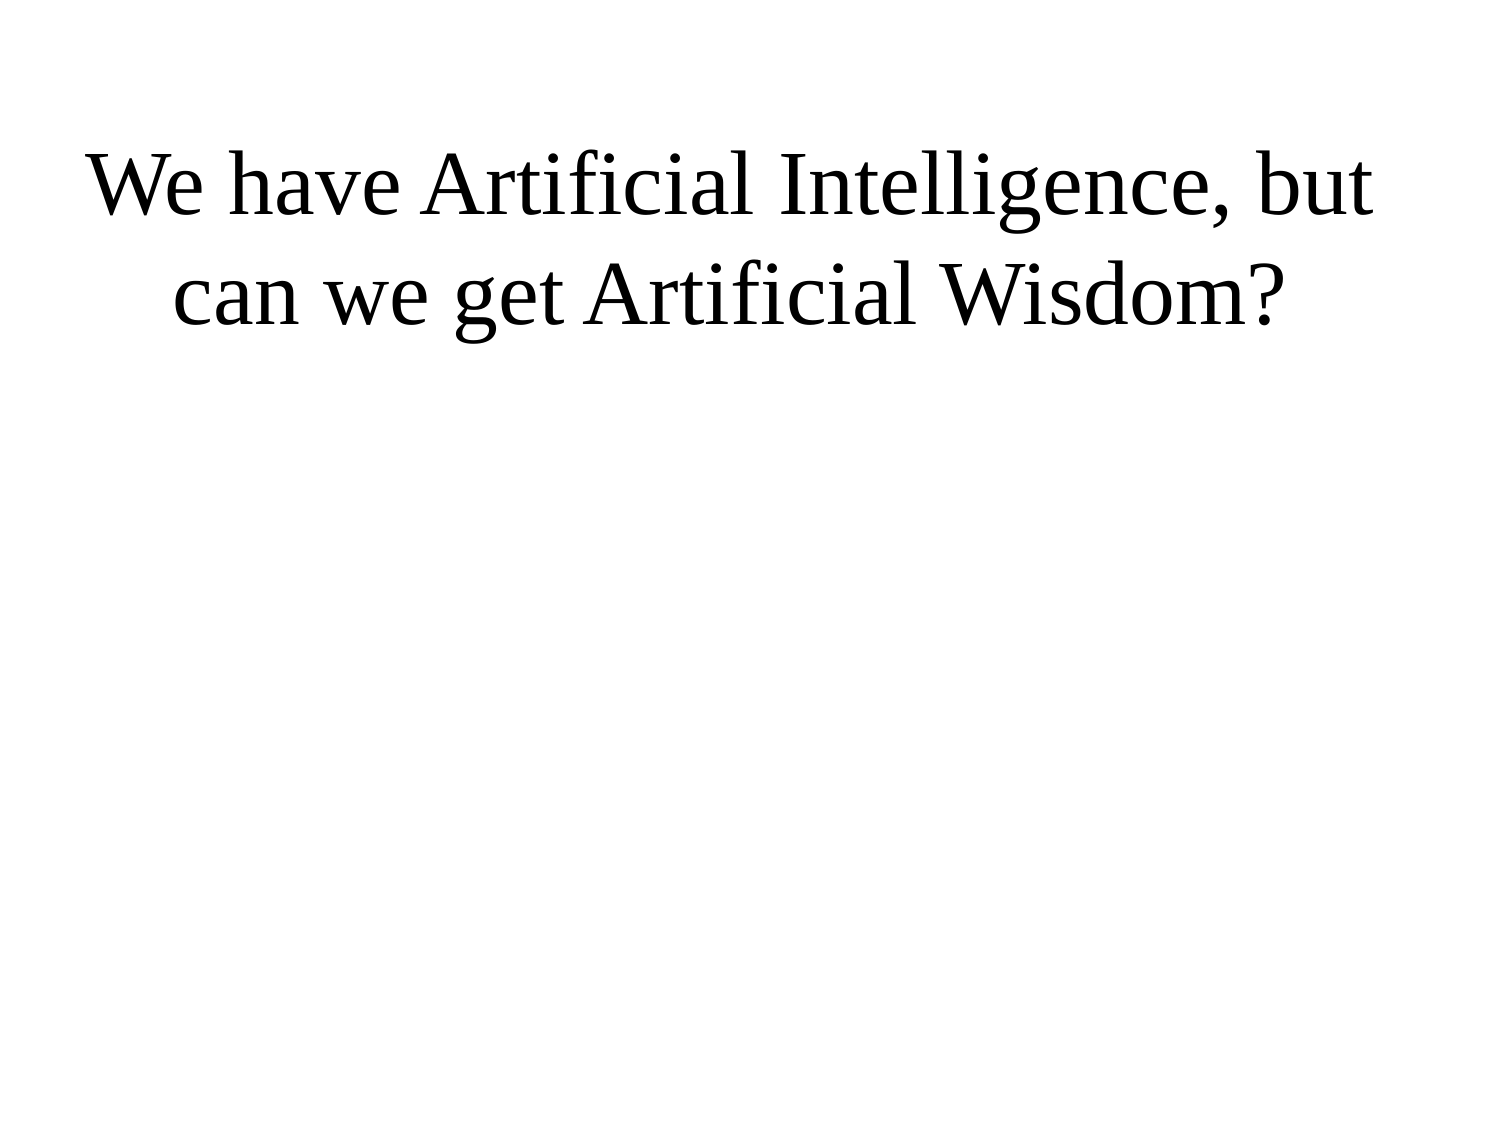

# We have Artificial Intelligence, but can we get Artificial Wisdom?